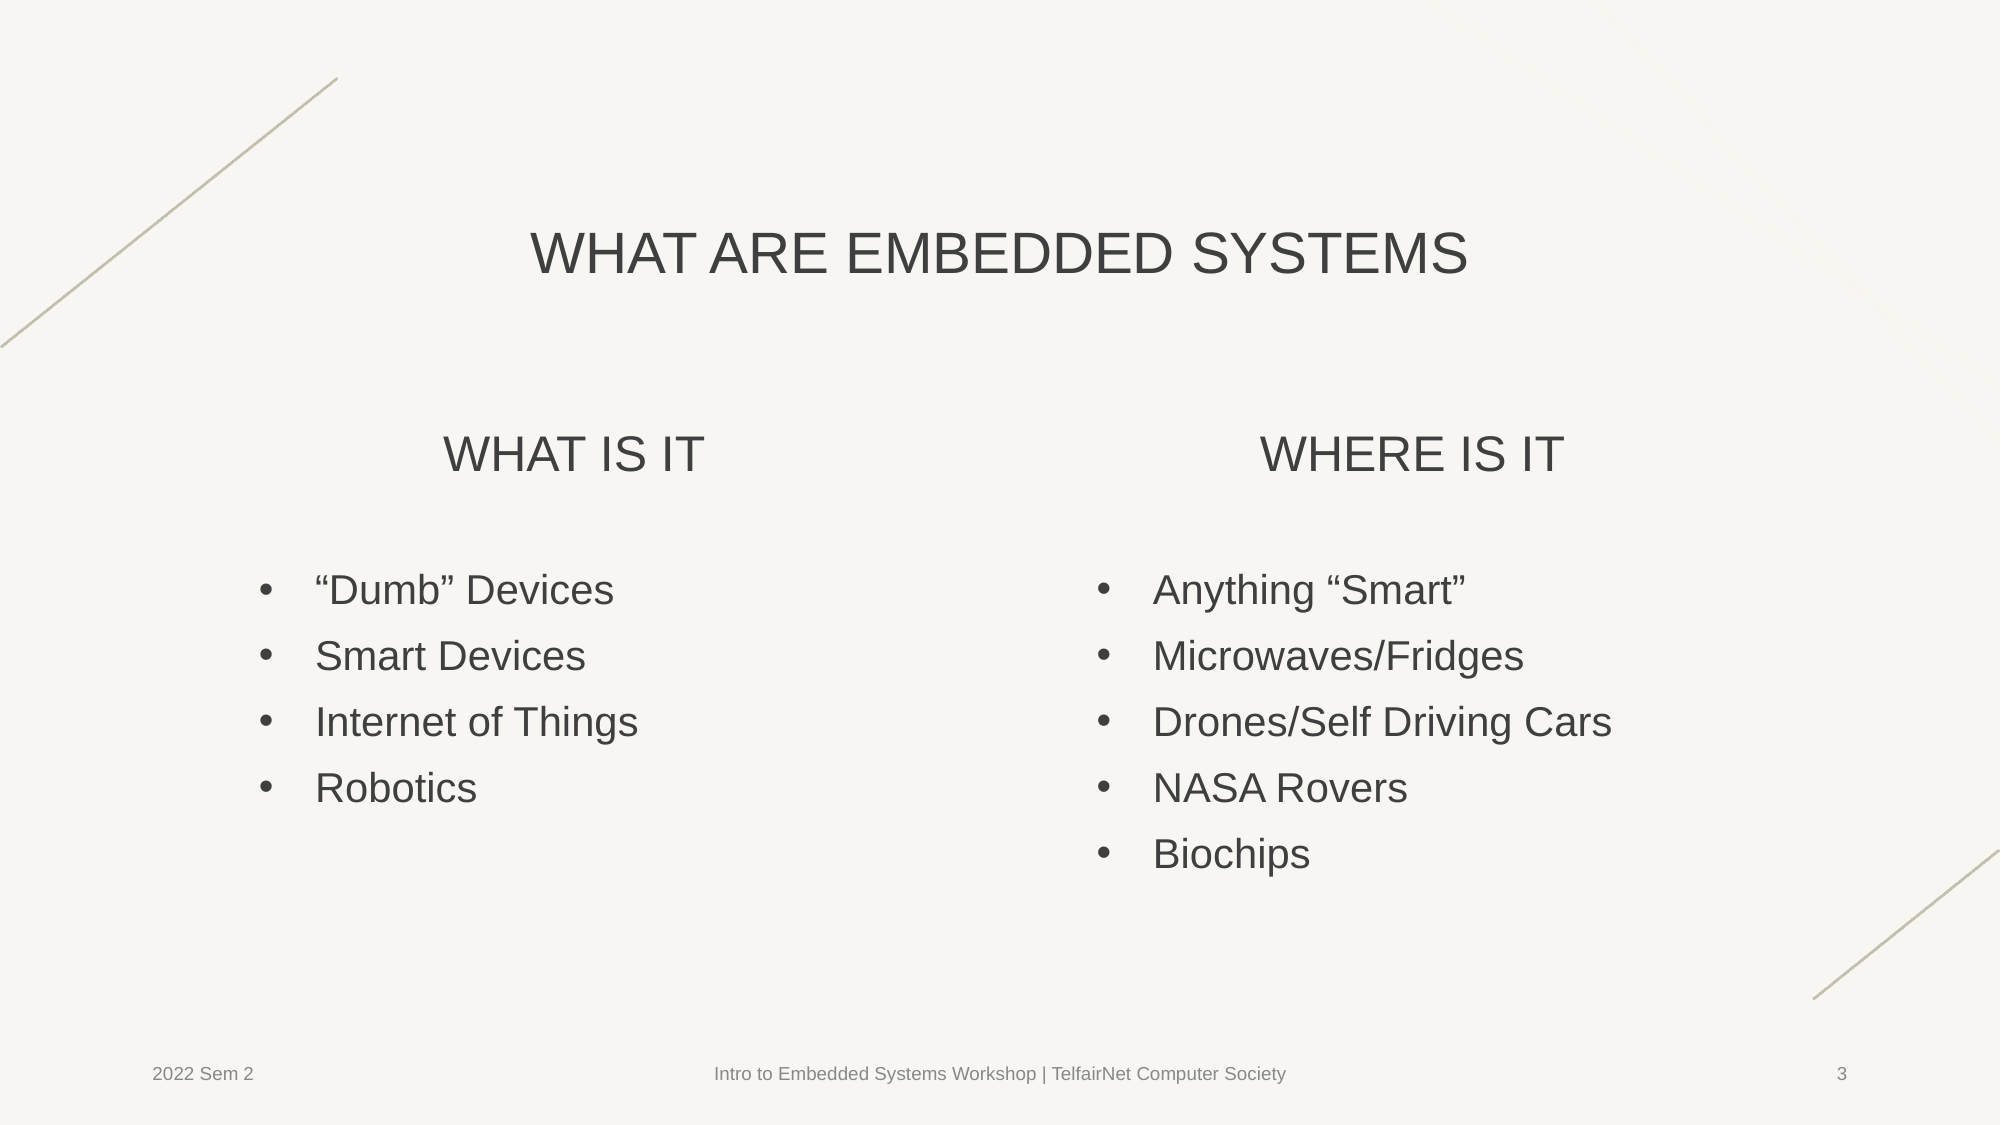

# WHAT ARE EMBEDDED SYSTEMS
WHERE IS IT

Anything “Smart”
Microwaves/Fridges
Drones/Self Driving Cars
NASA Rovers
Biochips

WHAT IS IT

“Dumb” Devices
Smart Devices
Internet of Things
Robotics
2022 Sem 2
Intro to Embedded Systems Workshop | TelfairNet Computer Society
3